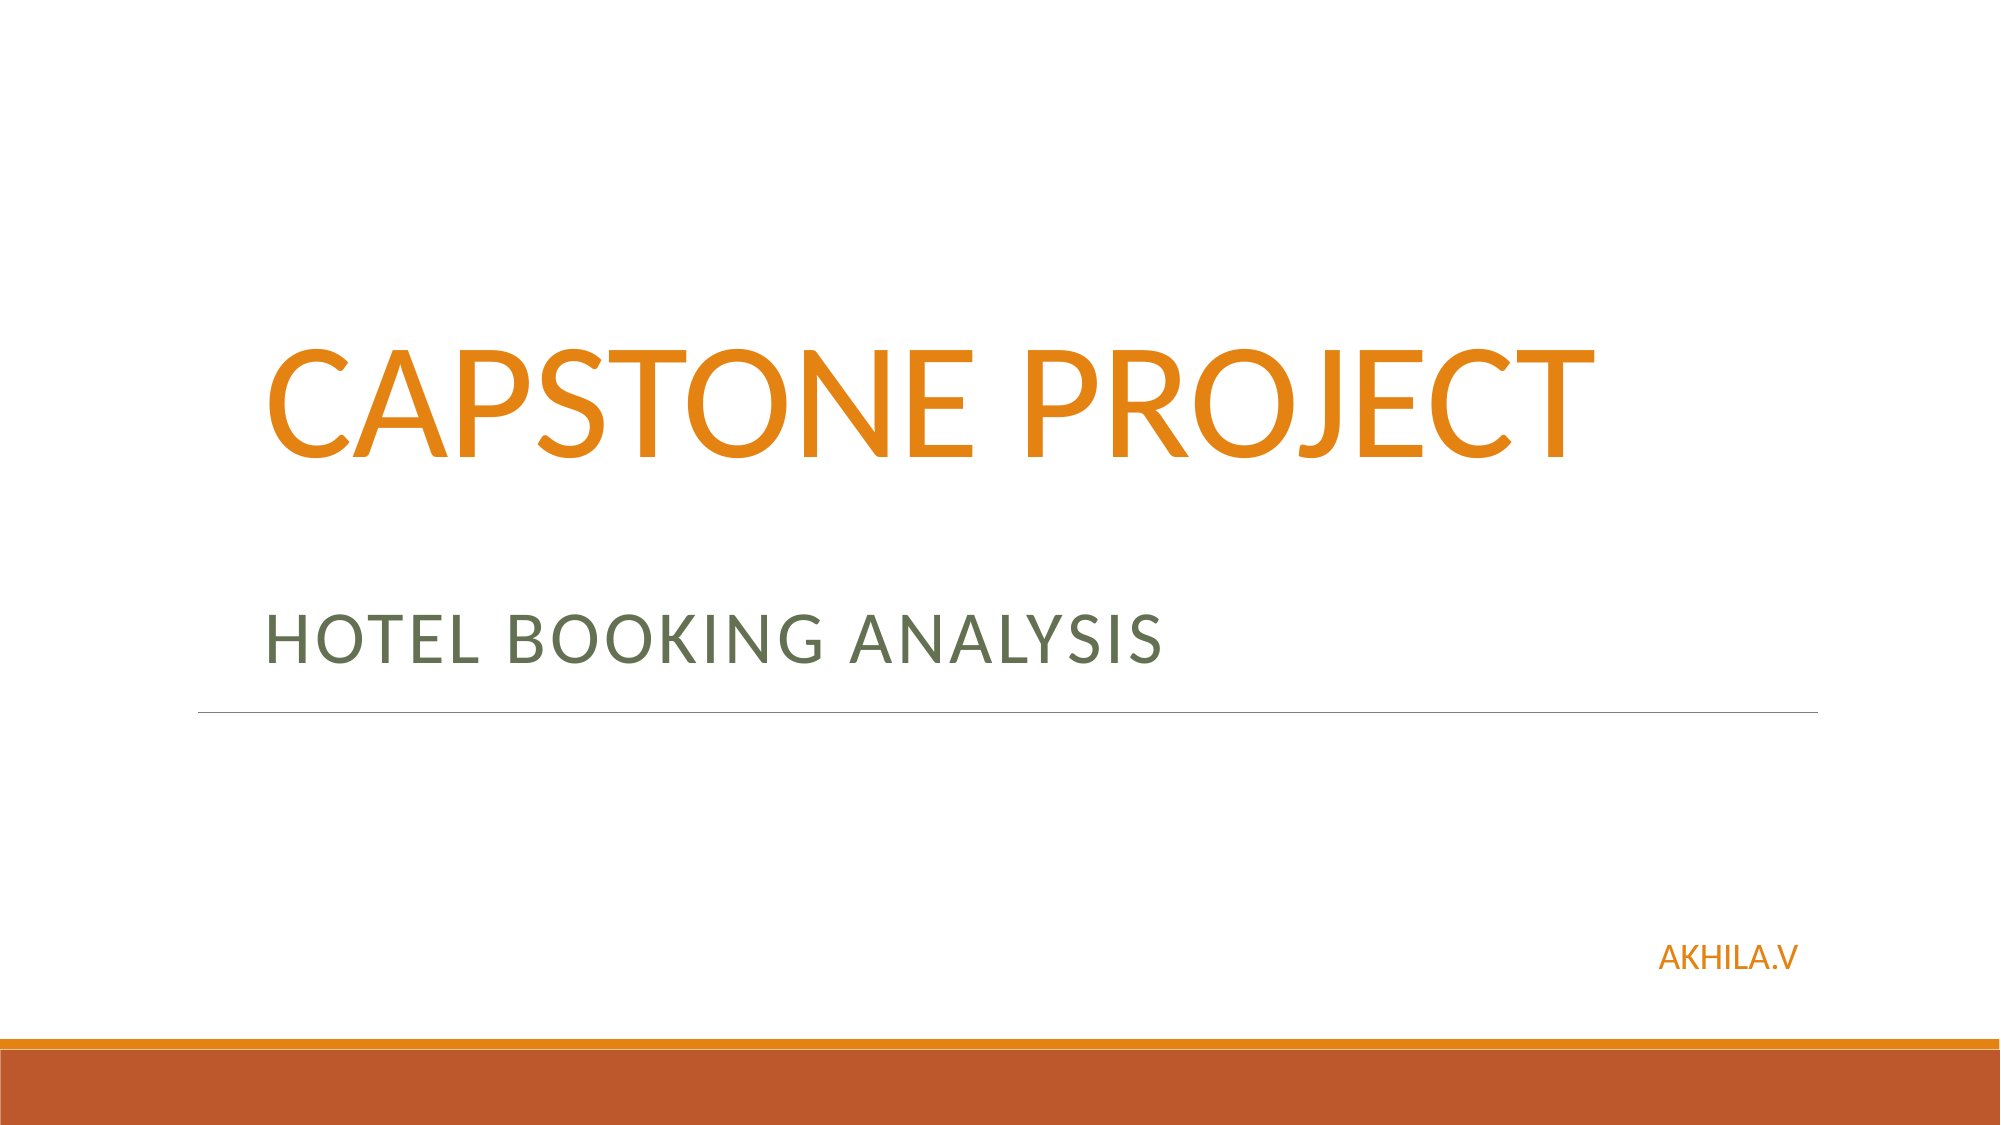

# CAPSTONE PROJECT
HOTEL BOOKING ANALYSIS
AKHILA.V